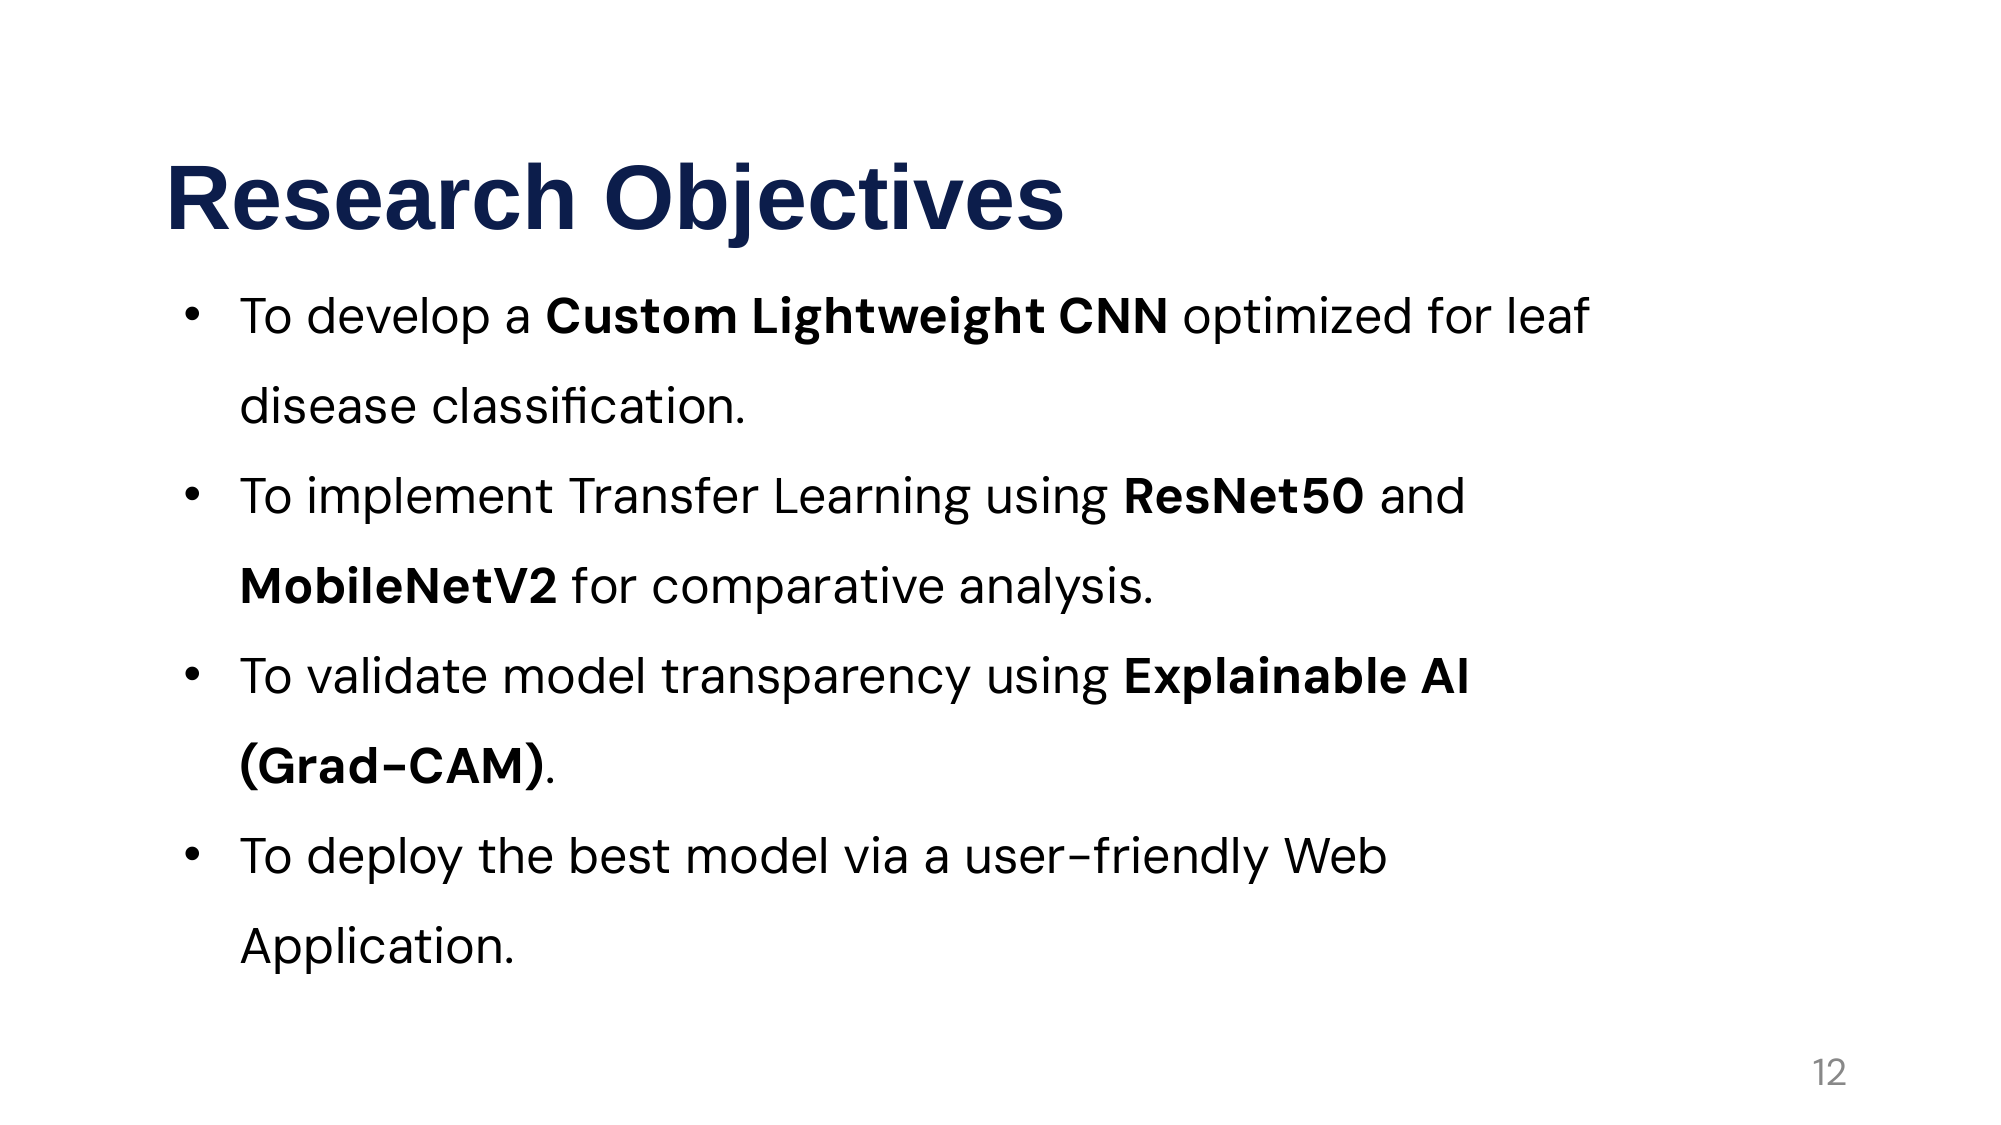

Research Objectives
To develop a Custom Lightweight CNN optimized for leaf disease classification.
To implement Transfer Learning using ResNet50 and MobileNetV2 for comparative analysis.
To validate model transparency using Explainable AI (Grad-CAM).
To deploy the best model via a user-friendly Web Application.
12